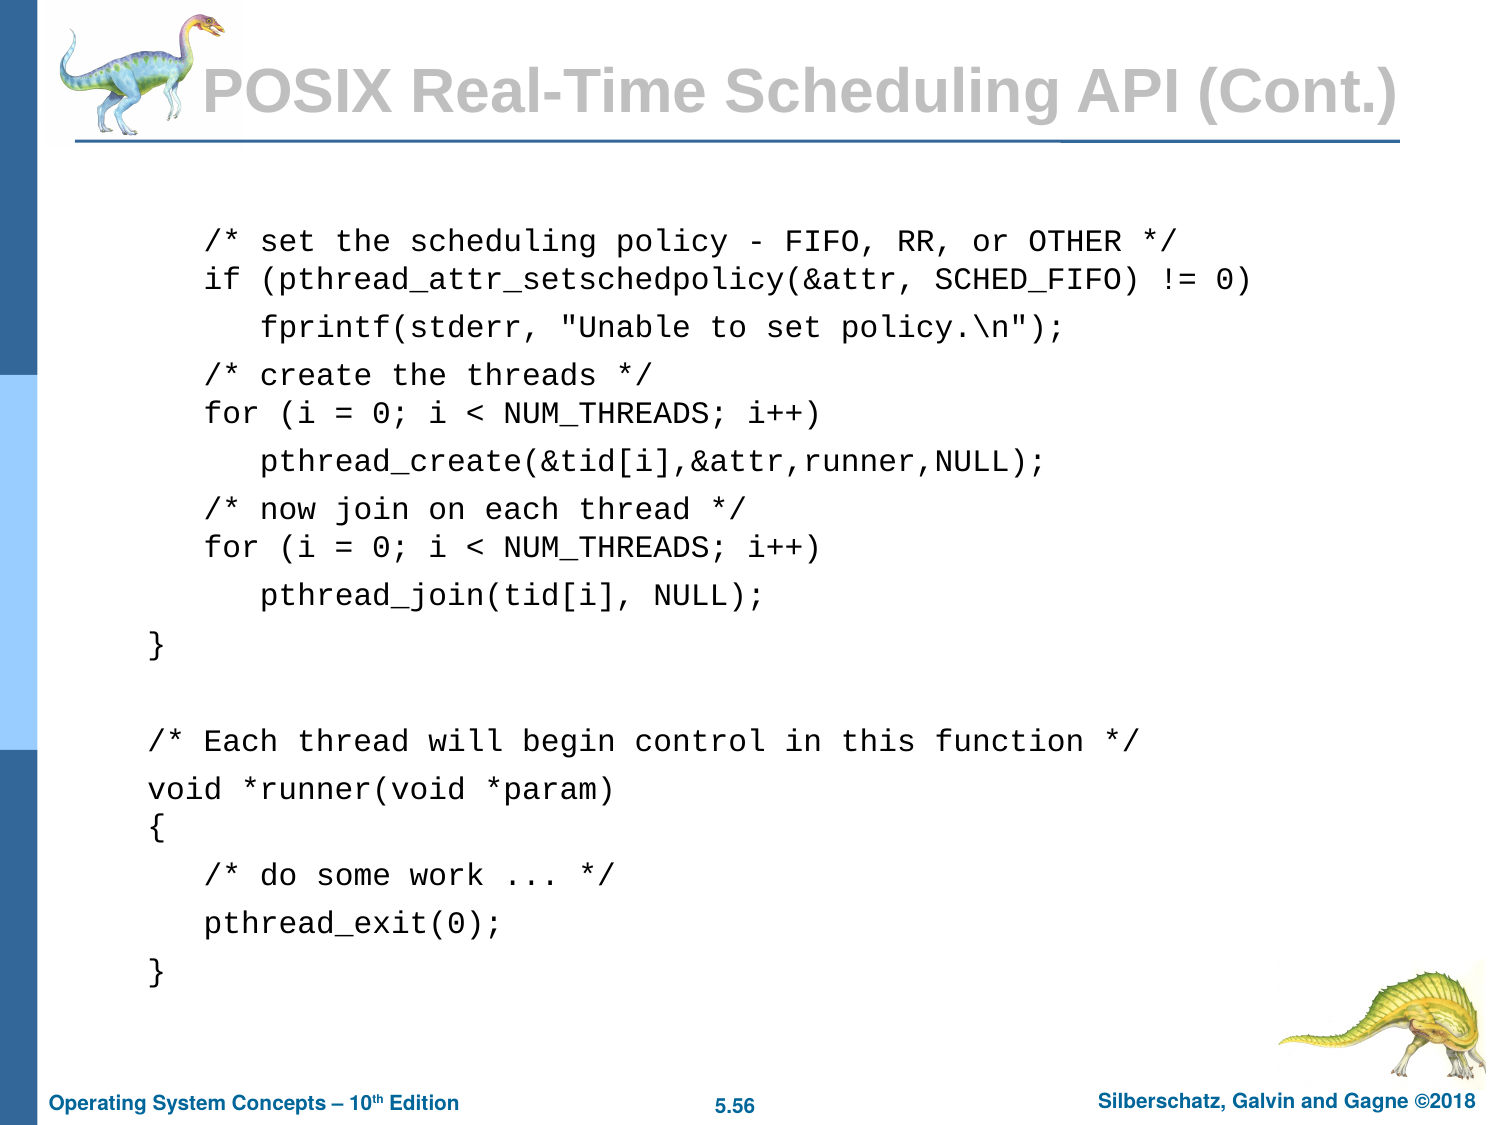

# POSIX Real-Time Scheduling API (Cont.)
   /* set the scheduling policy - FIFO, RR, or OTHER */
   if (pthread_attr_setschedpolicy(&attr, SCHED_FIFO) != 0)
      fprintf(stderr, "Unable to set policy.\n");
   /* create the threads */
   for (i = 0; i < NUM_THREADS; i++)
      pthread_create(&tid[i],&attr,runner,NULL);
   /* now join on each thread */
   for (i = 0; i < NUM_THREADS; i++)
      pthread_join(tid[i], NULL);
}

/* Each thread will begin control in this function */
void *runner(void *param)
{
   /* do some work ... */
   pthread_exit(0);
}